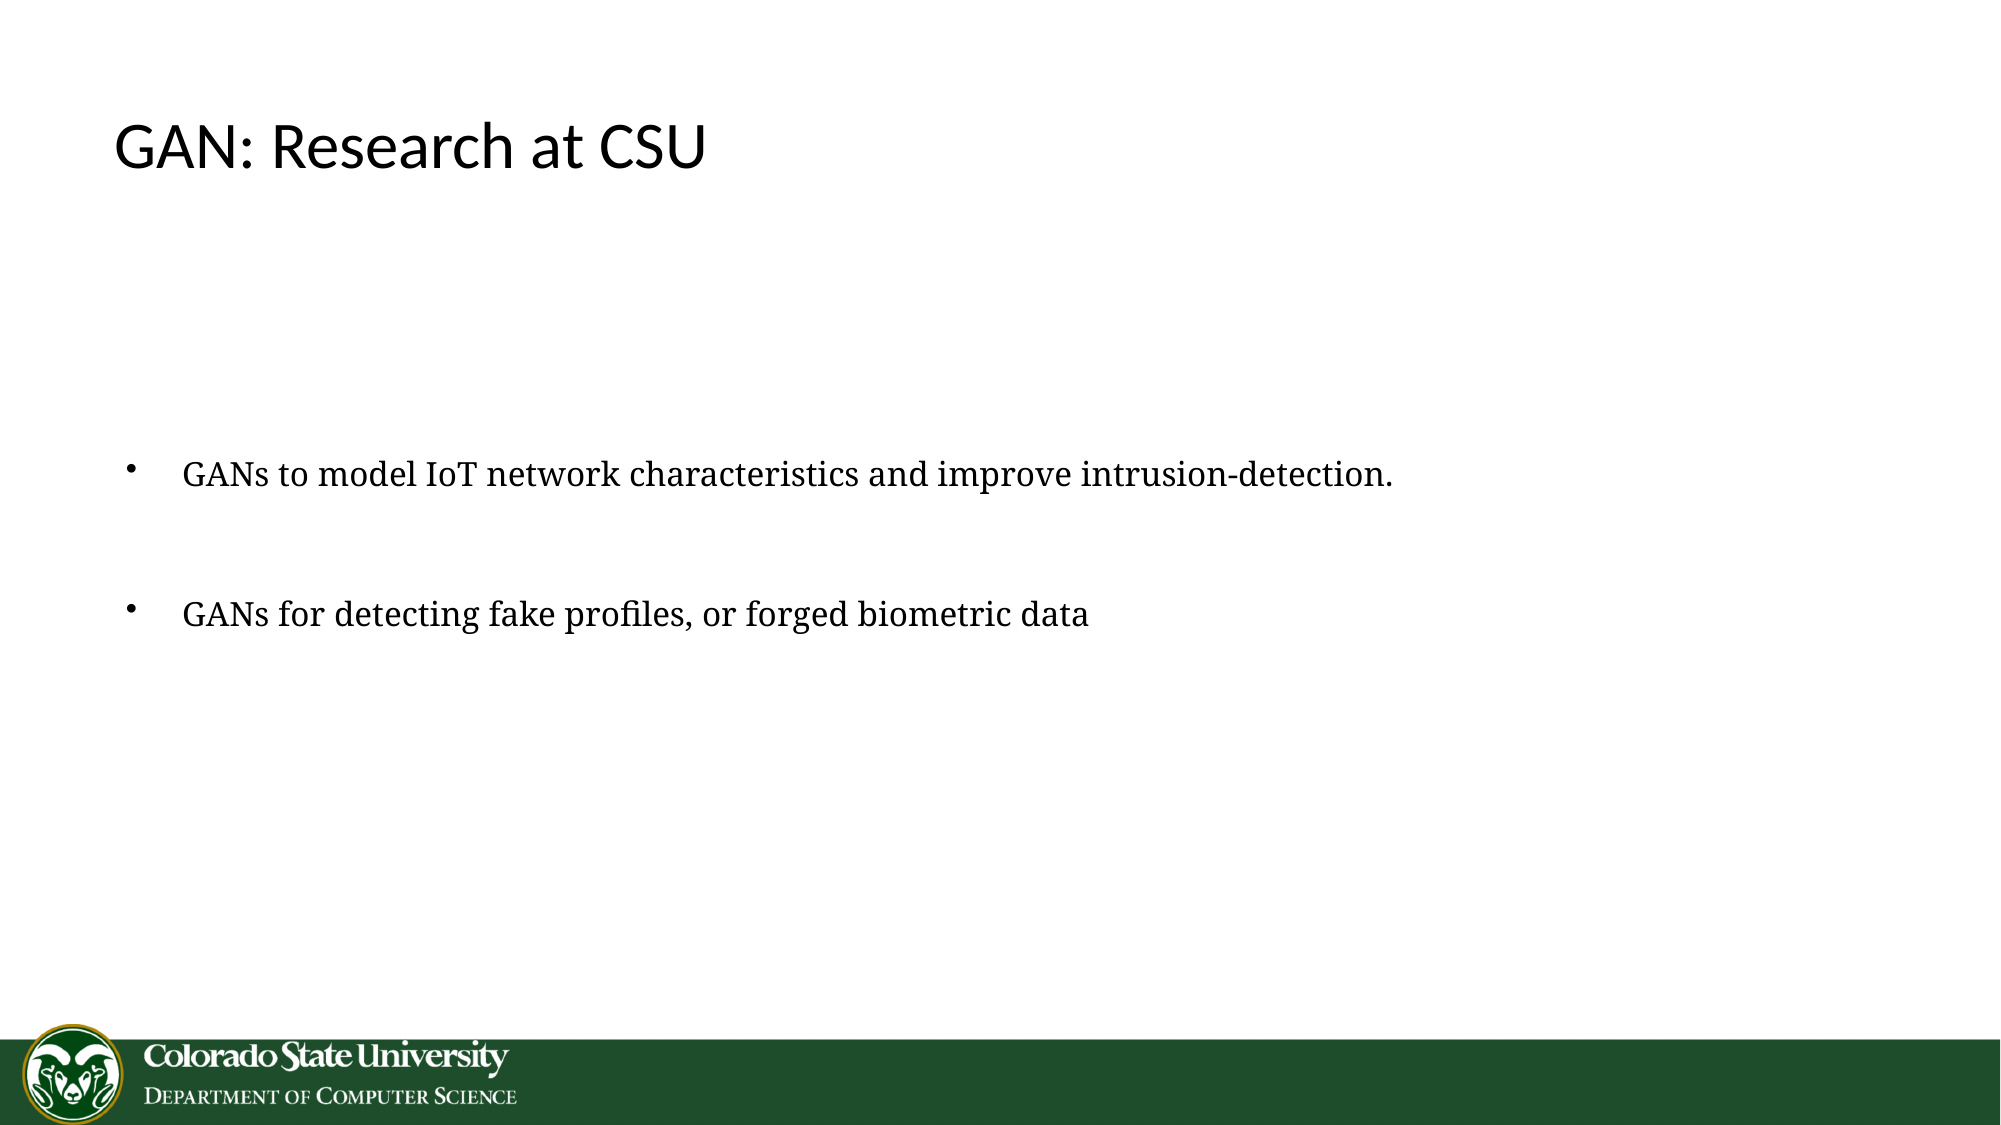

# GAN: Research at CSU

GANs to model IoT network characteristics and improve intrusion-detection.

GANs for detecting fake profiles, or forged biometric data